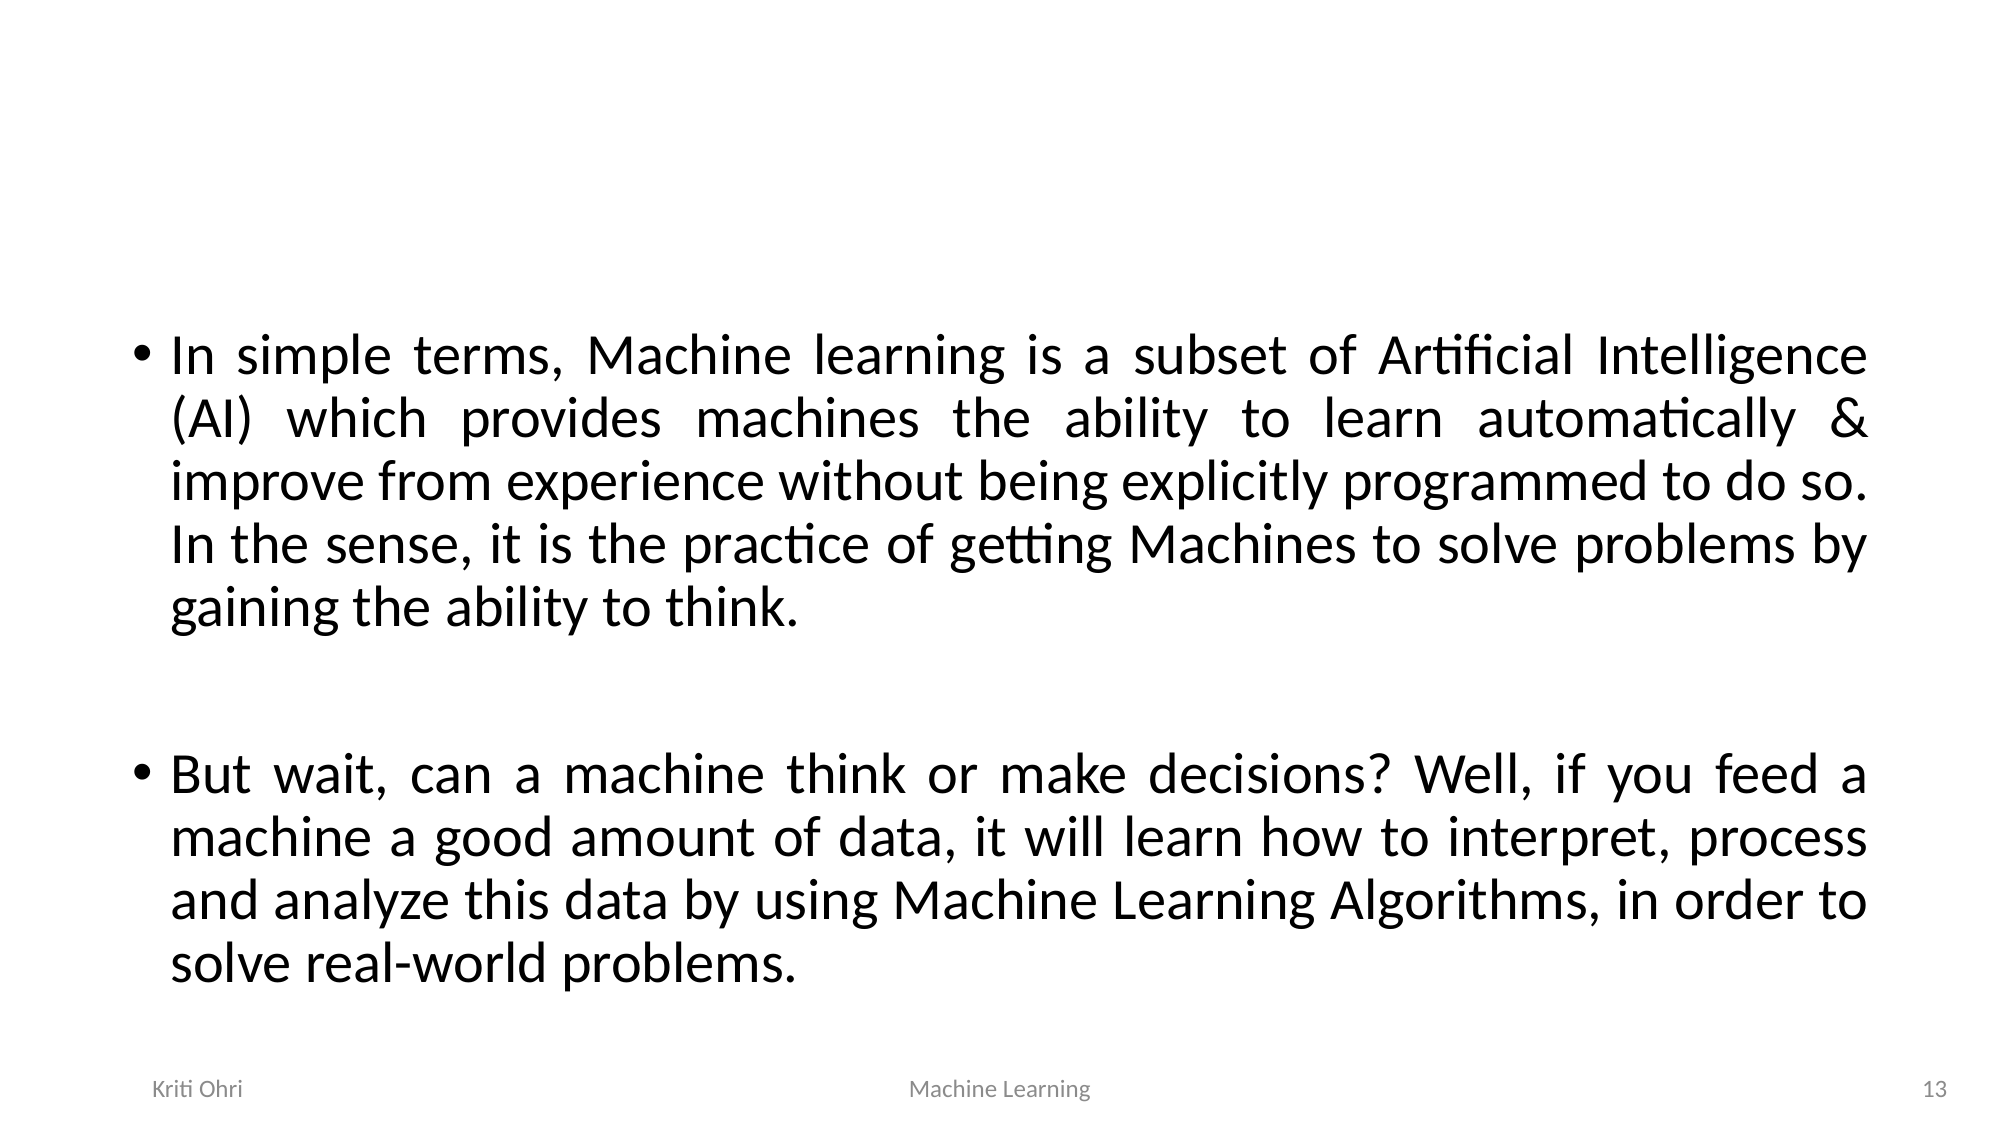

#

In simple terms, Machine learning is a subset of Artificial Intelligence (AI) which provides machines the ability to learn automatically & improve from experience without being explicitly programmed to do so. In the sense, it is the practice of getting Machines to solve problems by gaining the ability to think.

But wait, can a machine think or make decisions? Well, if you feed a machine a good amount of data, it will learn how to interpret, process and analyze this data by using Machine Learning Algorithms, in order to solve real-world problems.
Kriti Ohri
Machine Learning